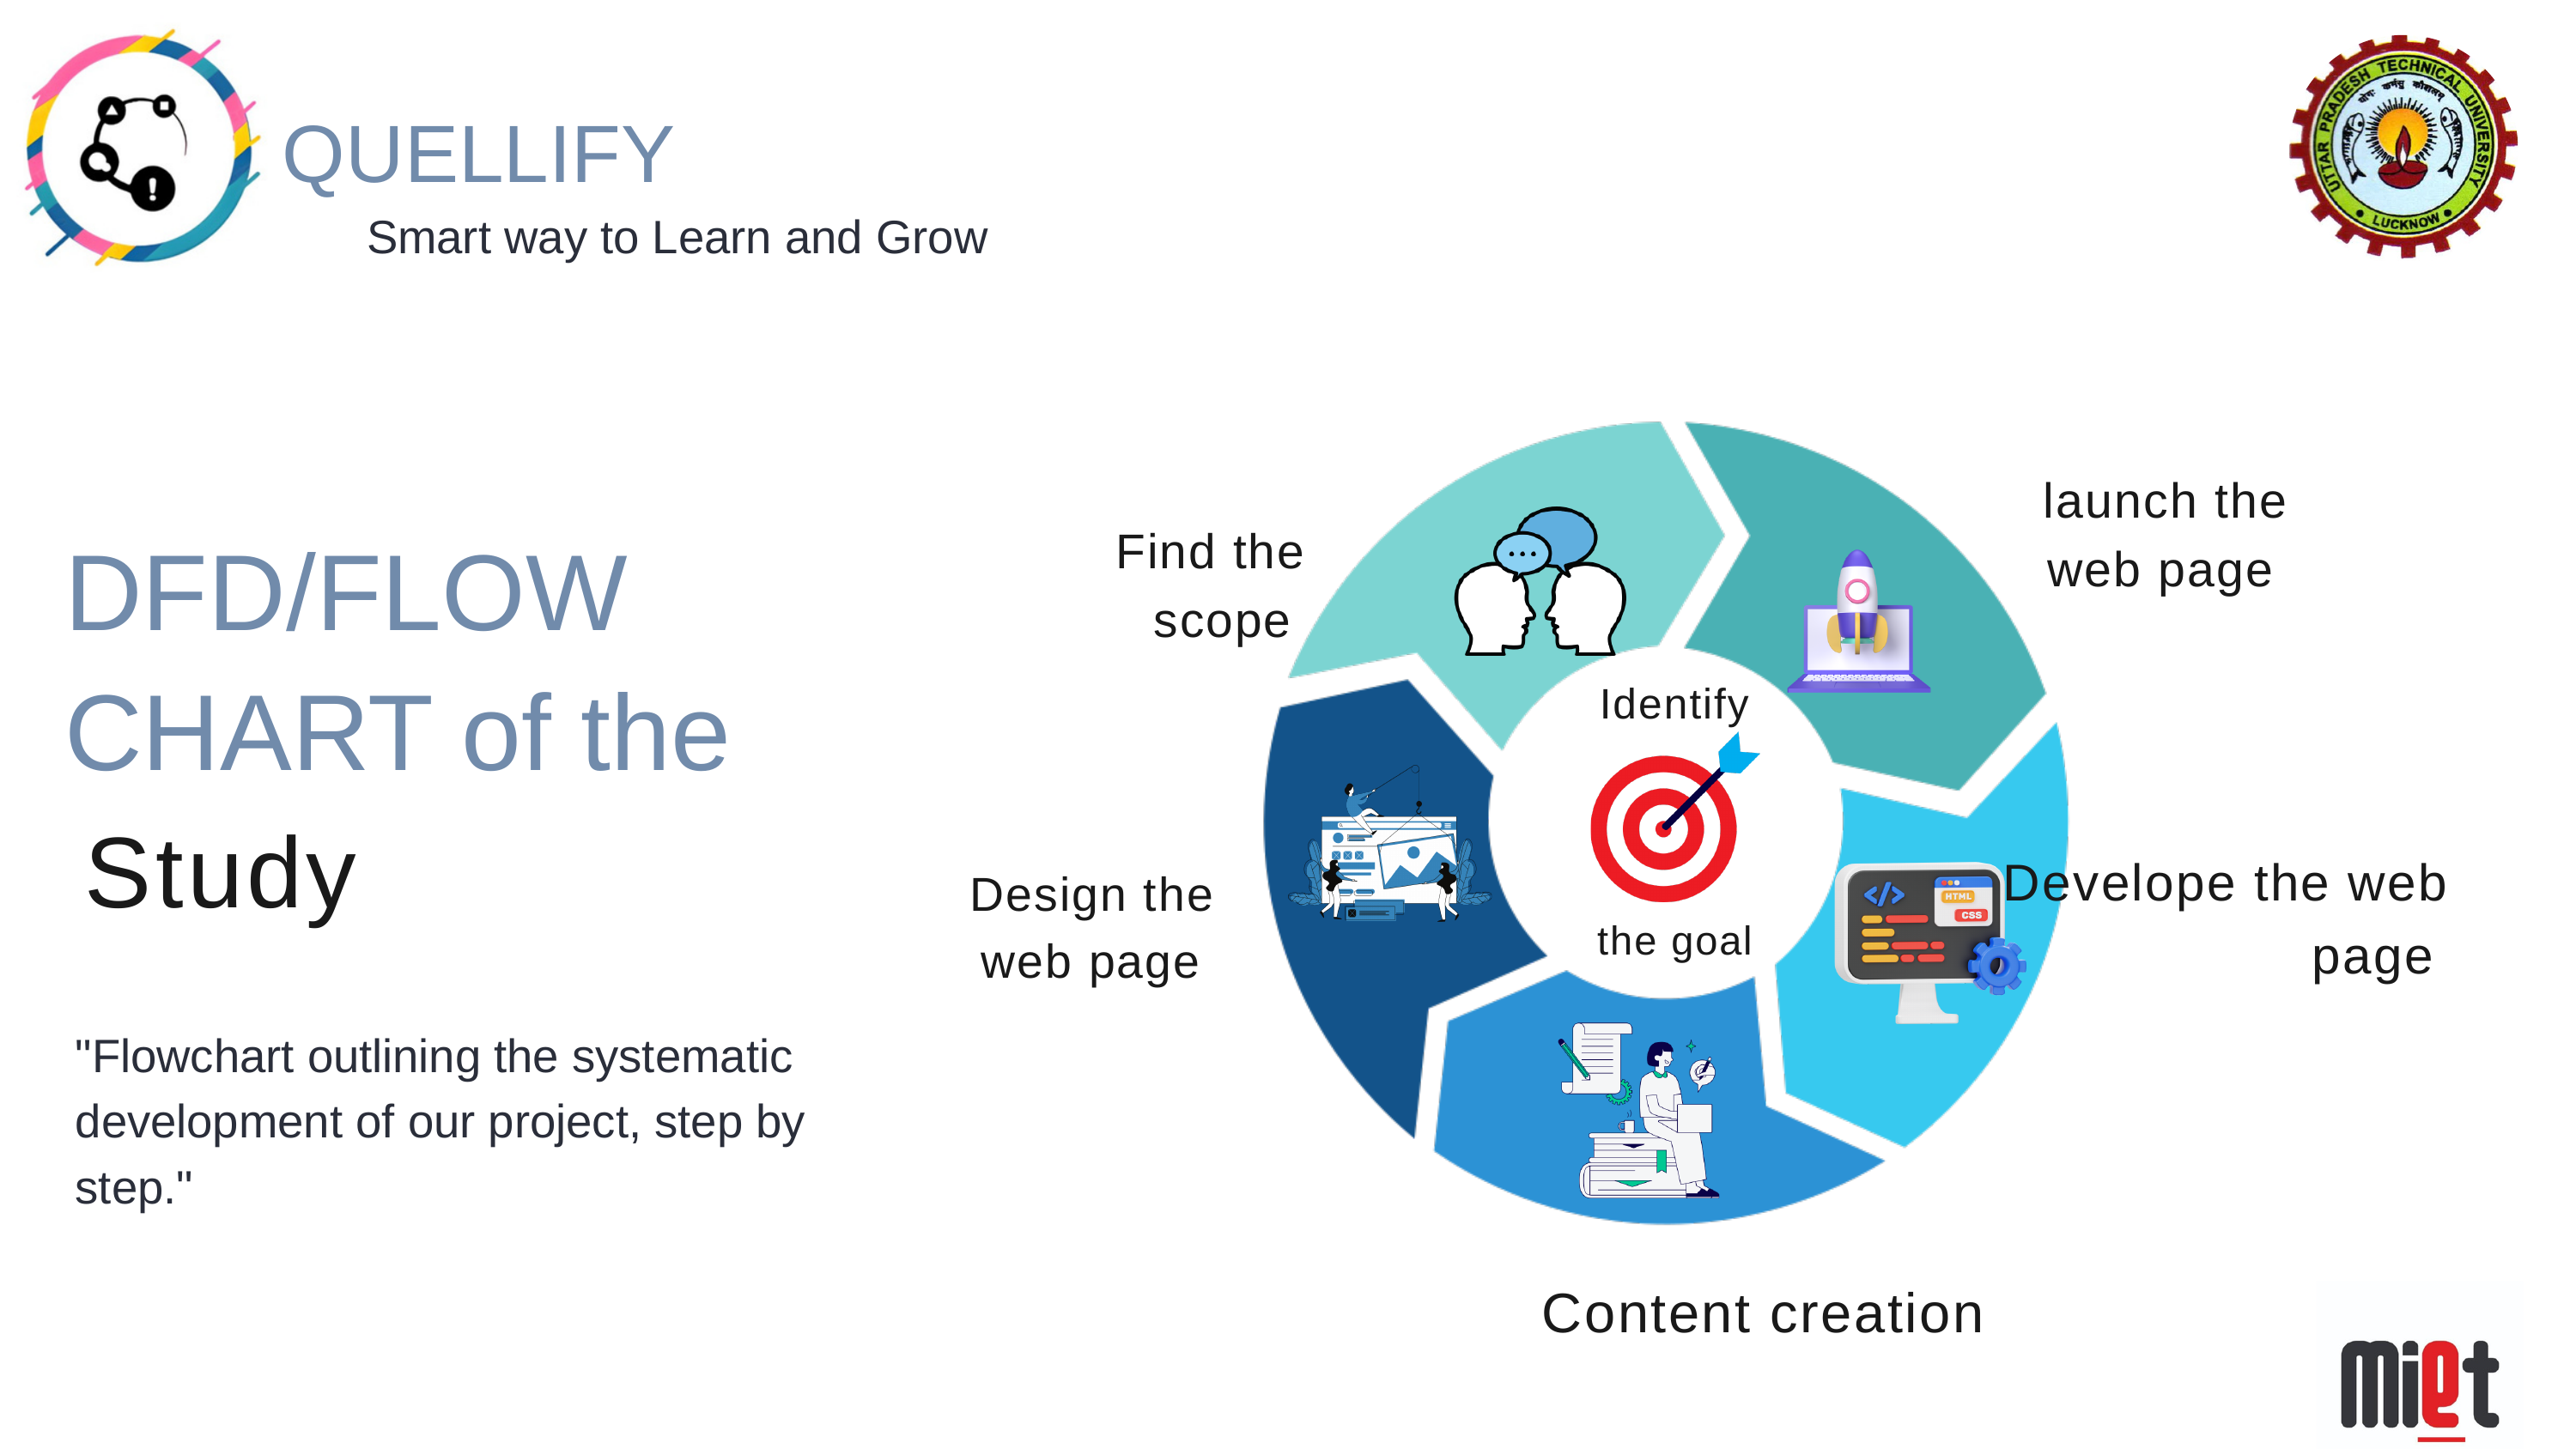

QUELLIFY
Smart way to Learn and Grow

launch the web page

Find the scope
DFD/FLOW CHART of the

Identify

Study
Develope the web page
Design the web page

the goal
"Flowchart outlining the systematic development of our project, step by step."

Content creation